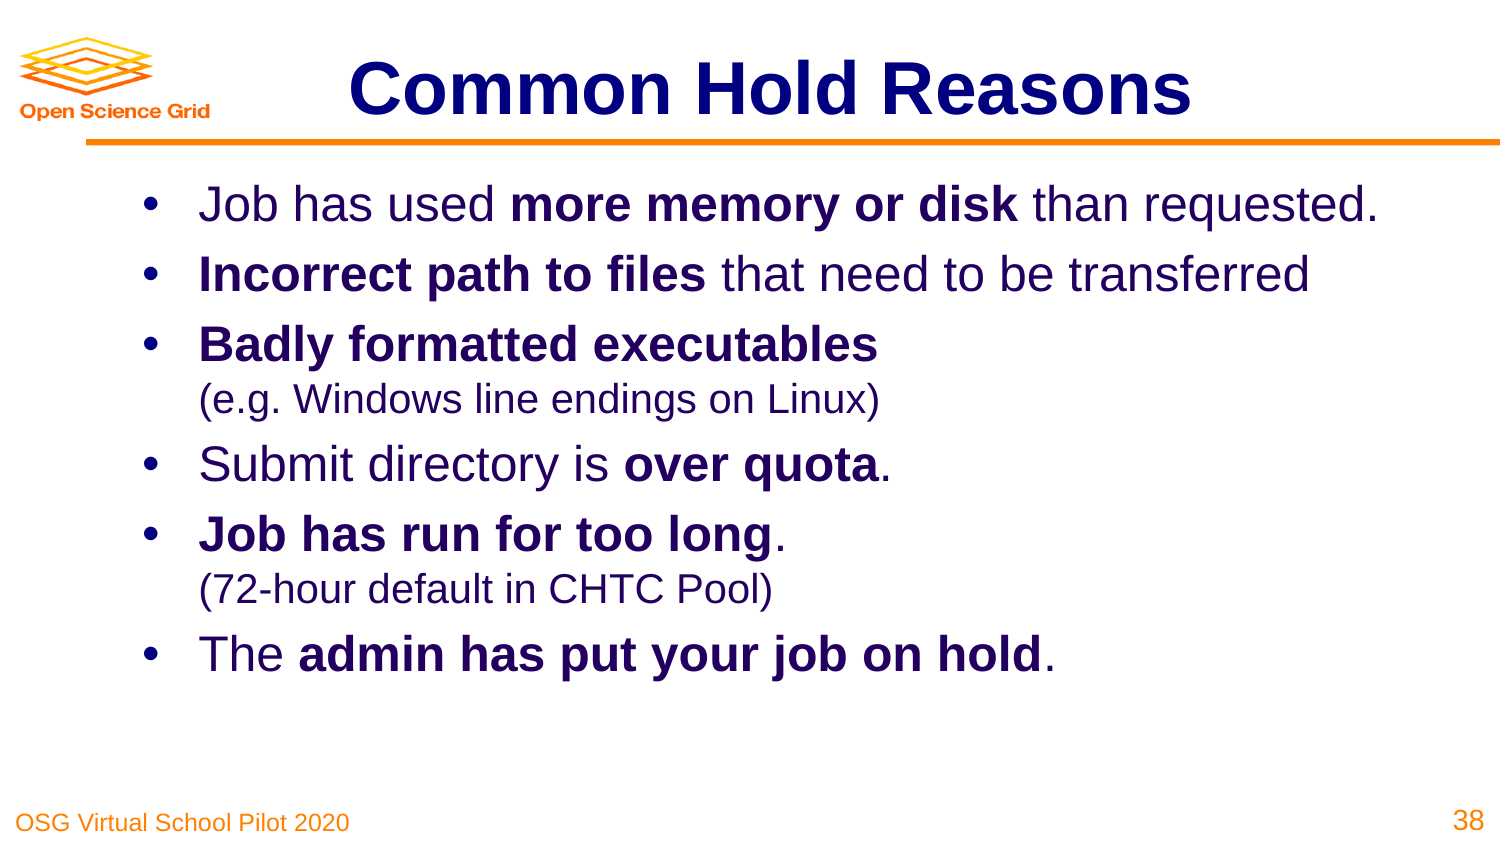

# Common Hold Reasons
Job has used more memory or disk than requested.
Incorrect path to files that need to be transferred
Badly formatted executables
(e.g. Windows line endings on Linux)
Submit directory is over quota.
Job has run for too long.
(72-hour default in CHTC Pool)
The admin has put your job on hold.

38